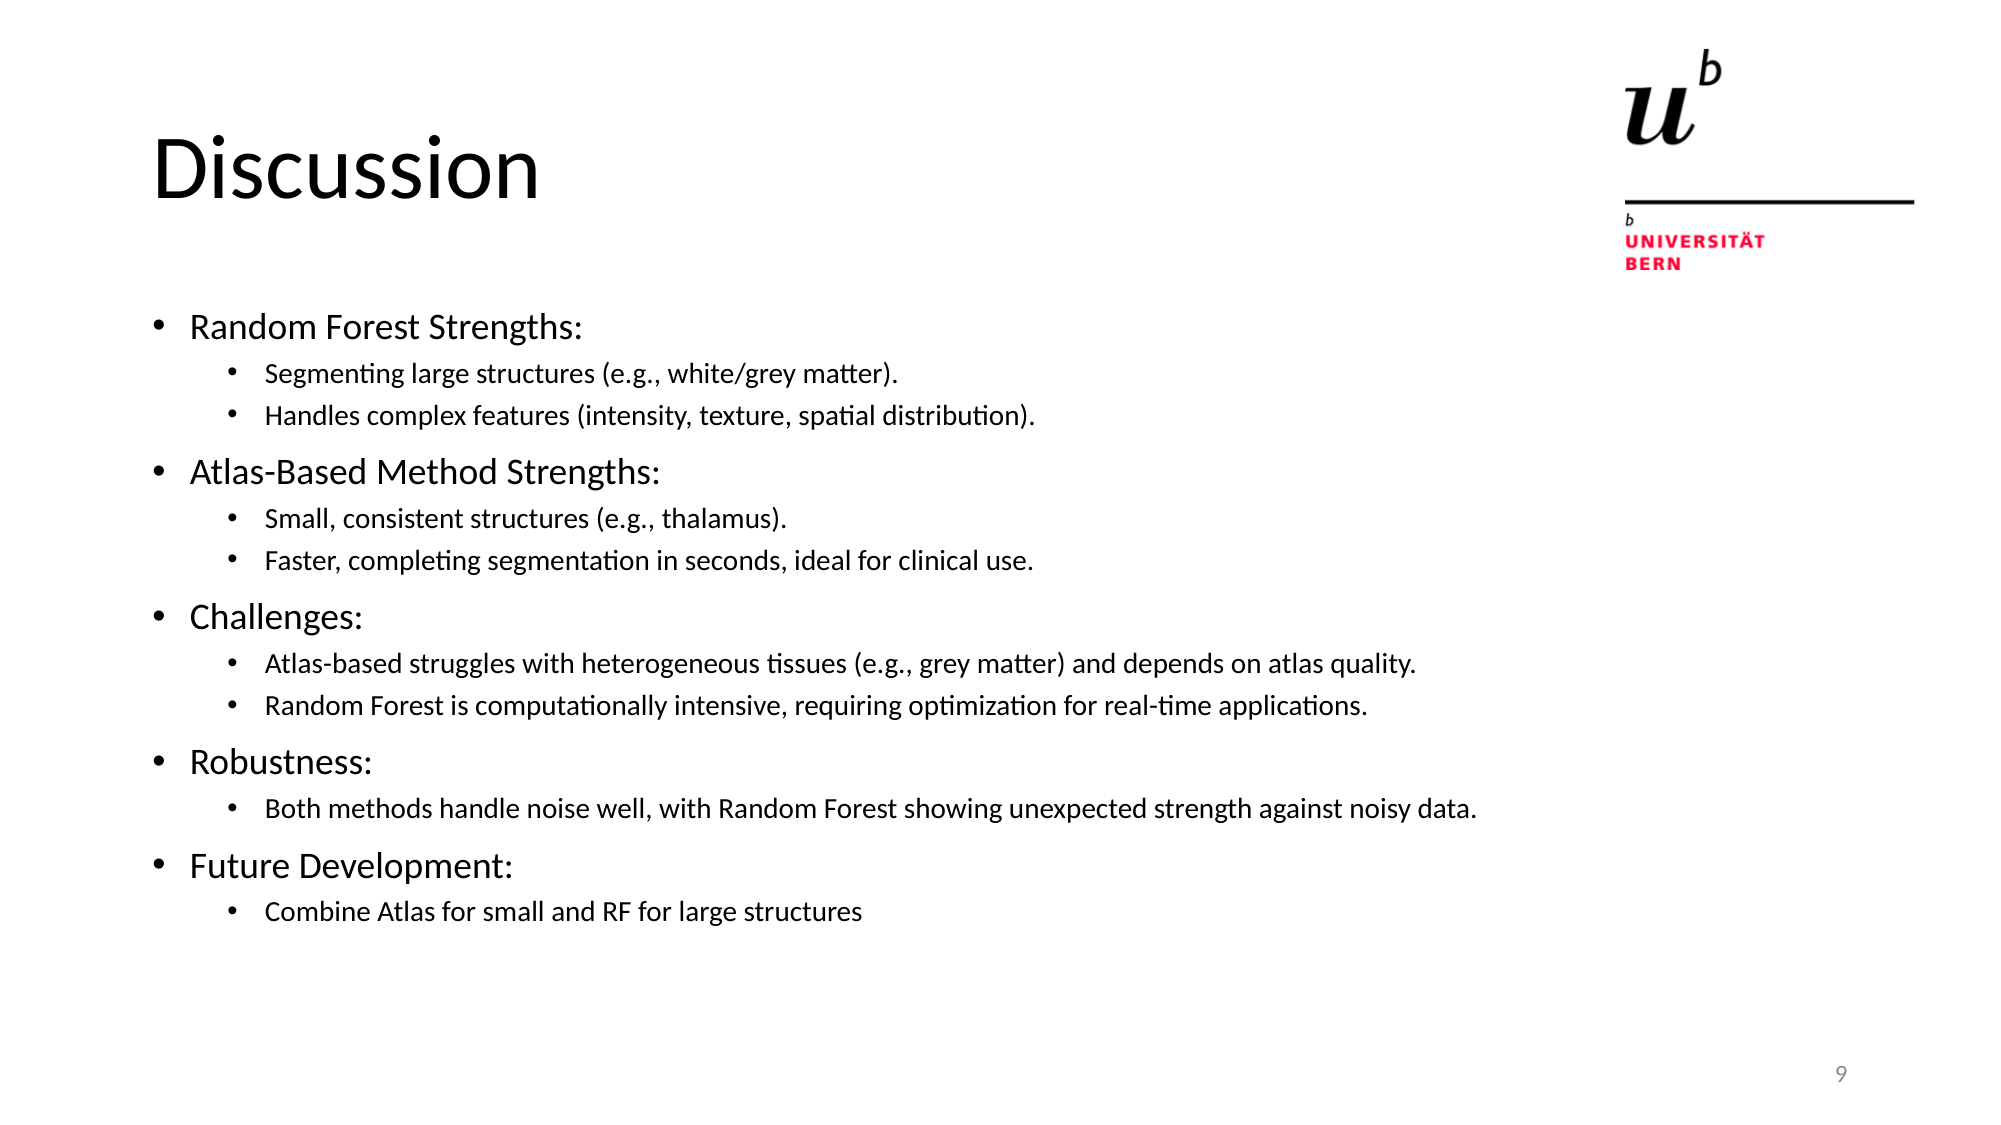

# Discussion
Random Forest Strengths:
Segmenting large structures (e.g., white/grey matter).
Handles complex features (intensity, texture, spatial distribution).
Atlas-Based Method Strengths:
Small, consistent structures (e.g., thalamus).
Faster, completing segmentation in seconds, ideal for clinical use.
Challenges:
Atlas-based struggles with heterogeneous tissues (e.g., grey matter) and depends on atlas quality.
Random Forest is computationally intensive, requiring optimization for real-time applications.
Robustness:
Both methods handle noise well, with Random Forest showing unexpected strength against noisy data.
Future Development:
Combine Atlas for small and RF for large structures

9